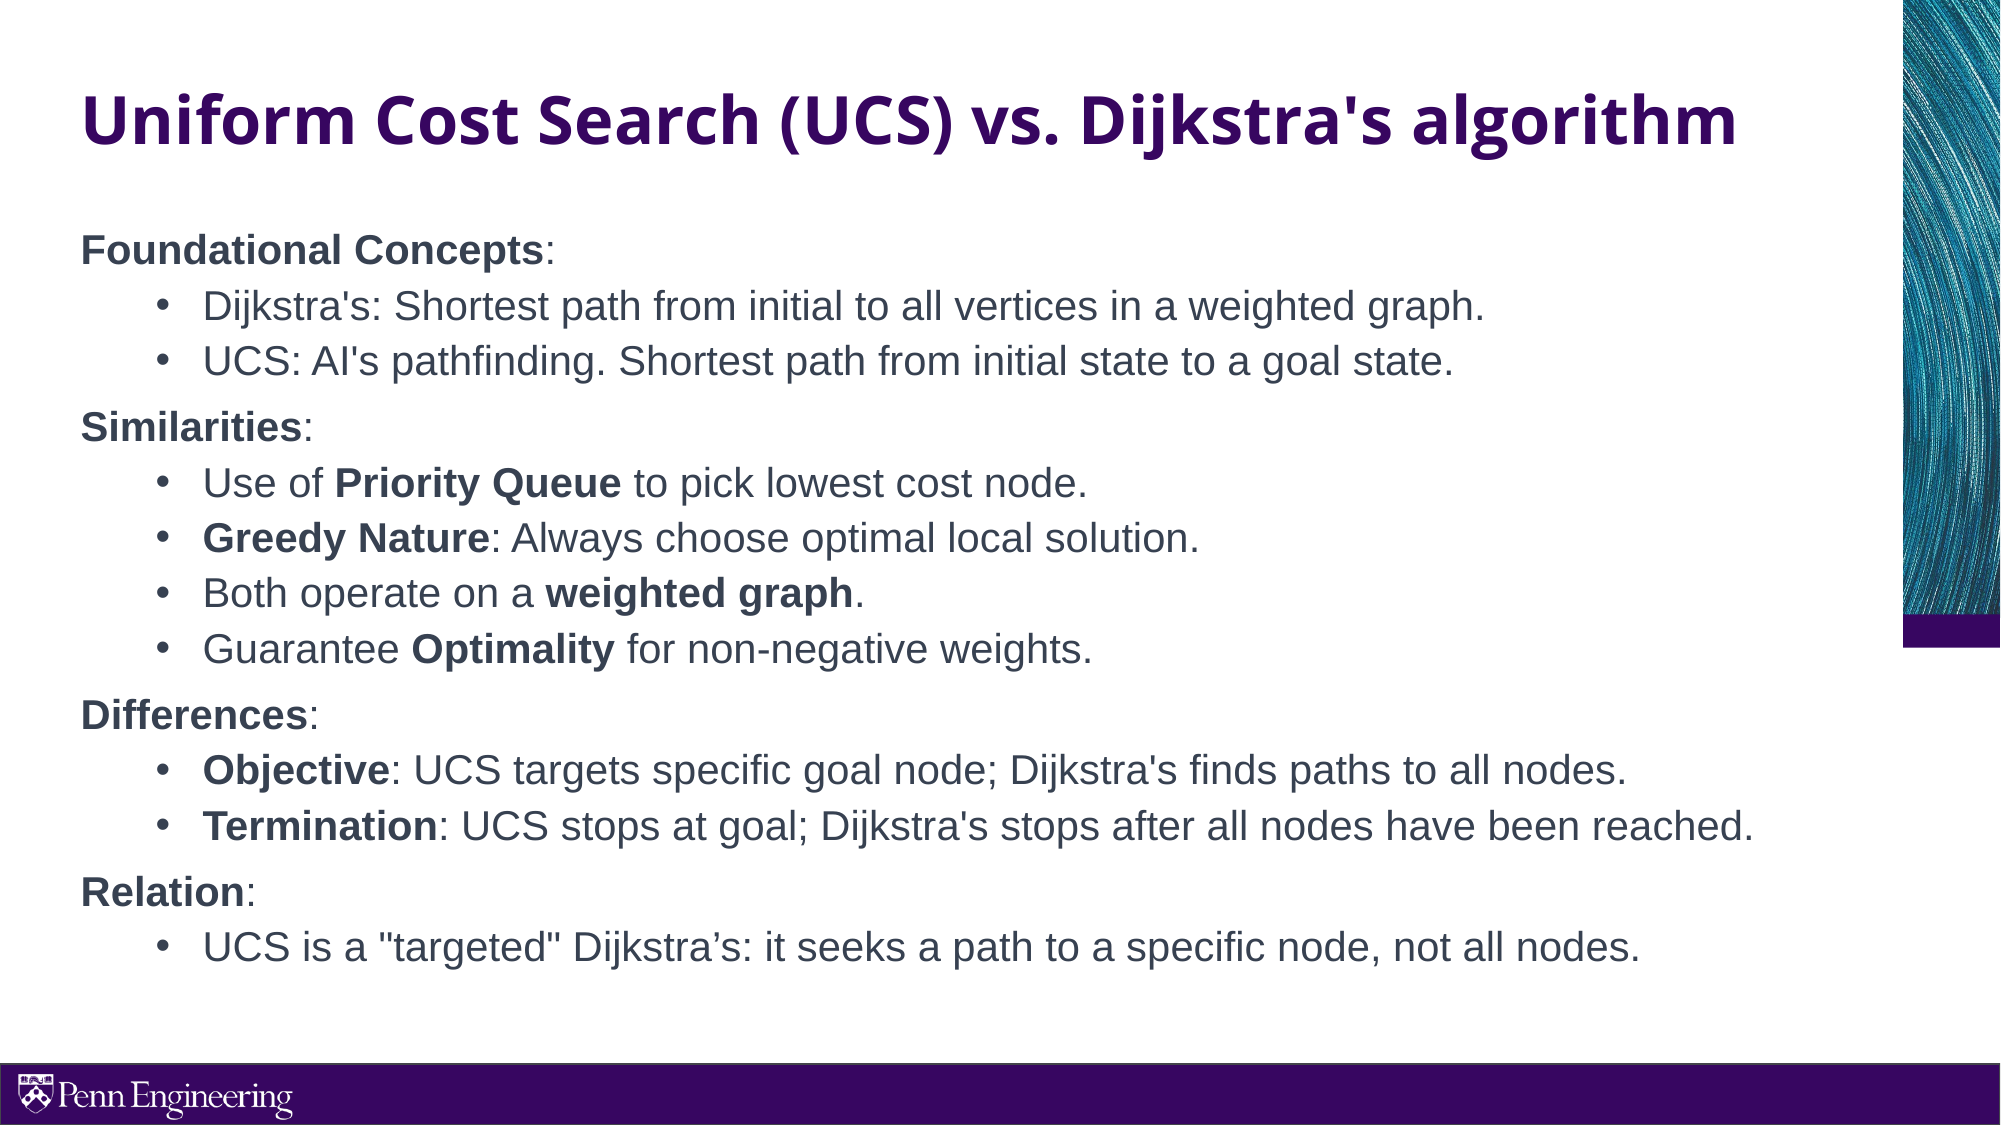

# Uniform Cost Search (UCS) vs. Dijkstra's algorithm
Foundational Concepts:
Dijkstra's: Shortest path from initial to all vertices in a weighted graph.
UCS: AI's pathfinding. Shortest path from initial state to a goal state.
Similarities:
Use of Priority Queue to pick lowest cost node.
Greedy Nature: Always choose optimal local solution.
Both operate on a weighted graph.
Guarantee Optimality for non-negative weights.
Differences:
Objective: UCS targets specific goal node; Dijkstra's finds paths to all nodes.
Termination: UCS stops at goal; Dijkstra's stops after all nodes have been reached.
Relation:
UCS is a "targeted" Dijkstra’s: it seeks a path to a specific node, not all nodes.